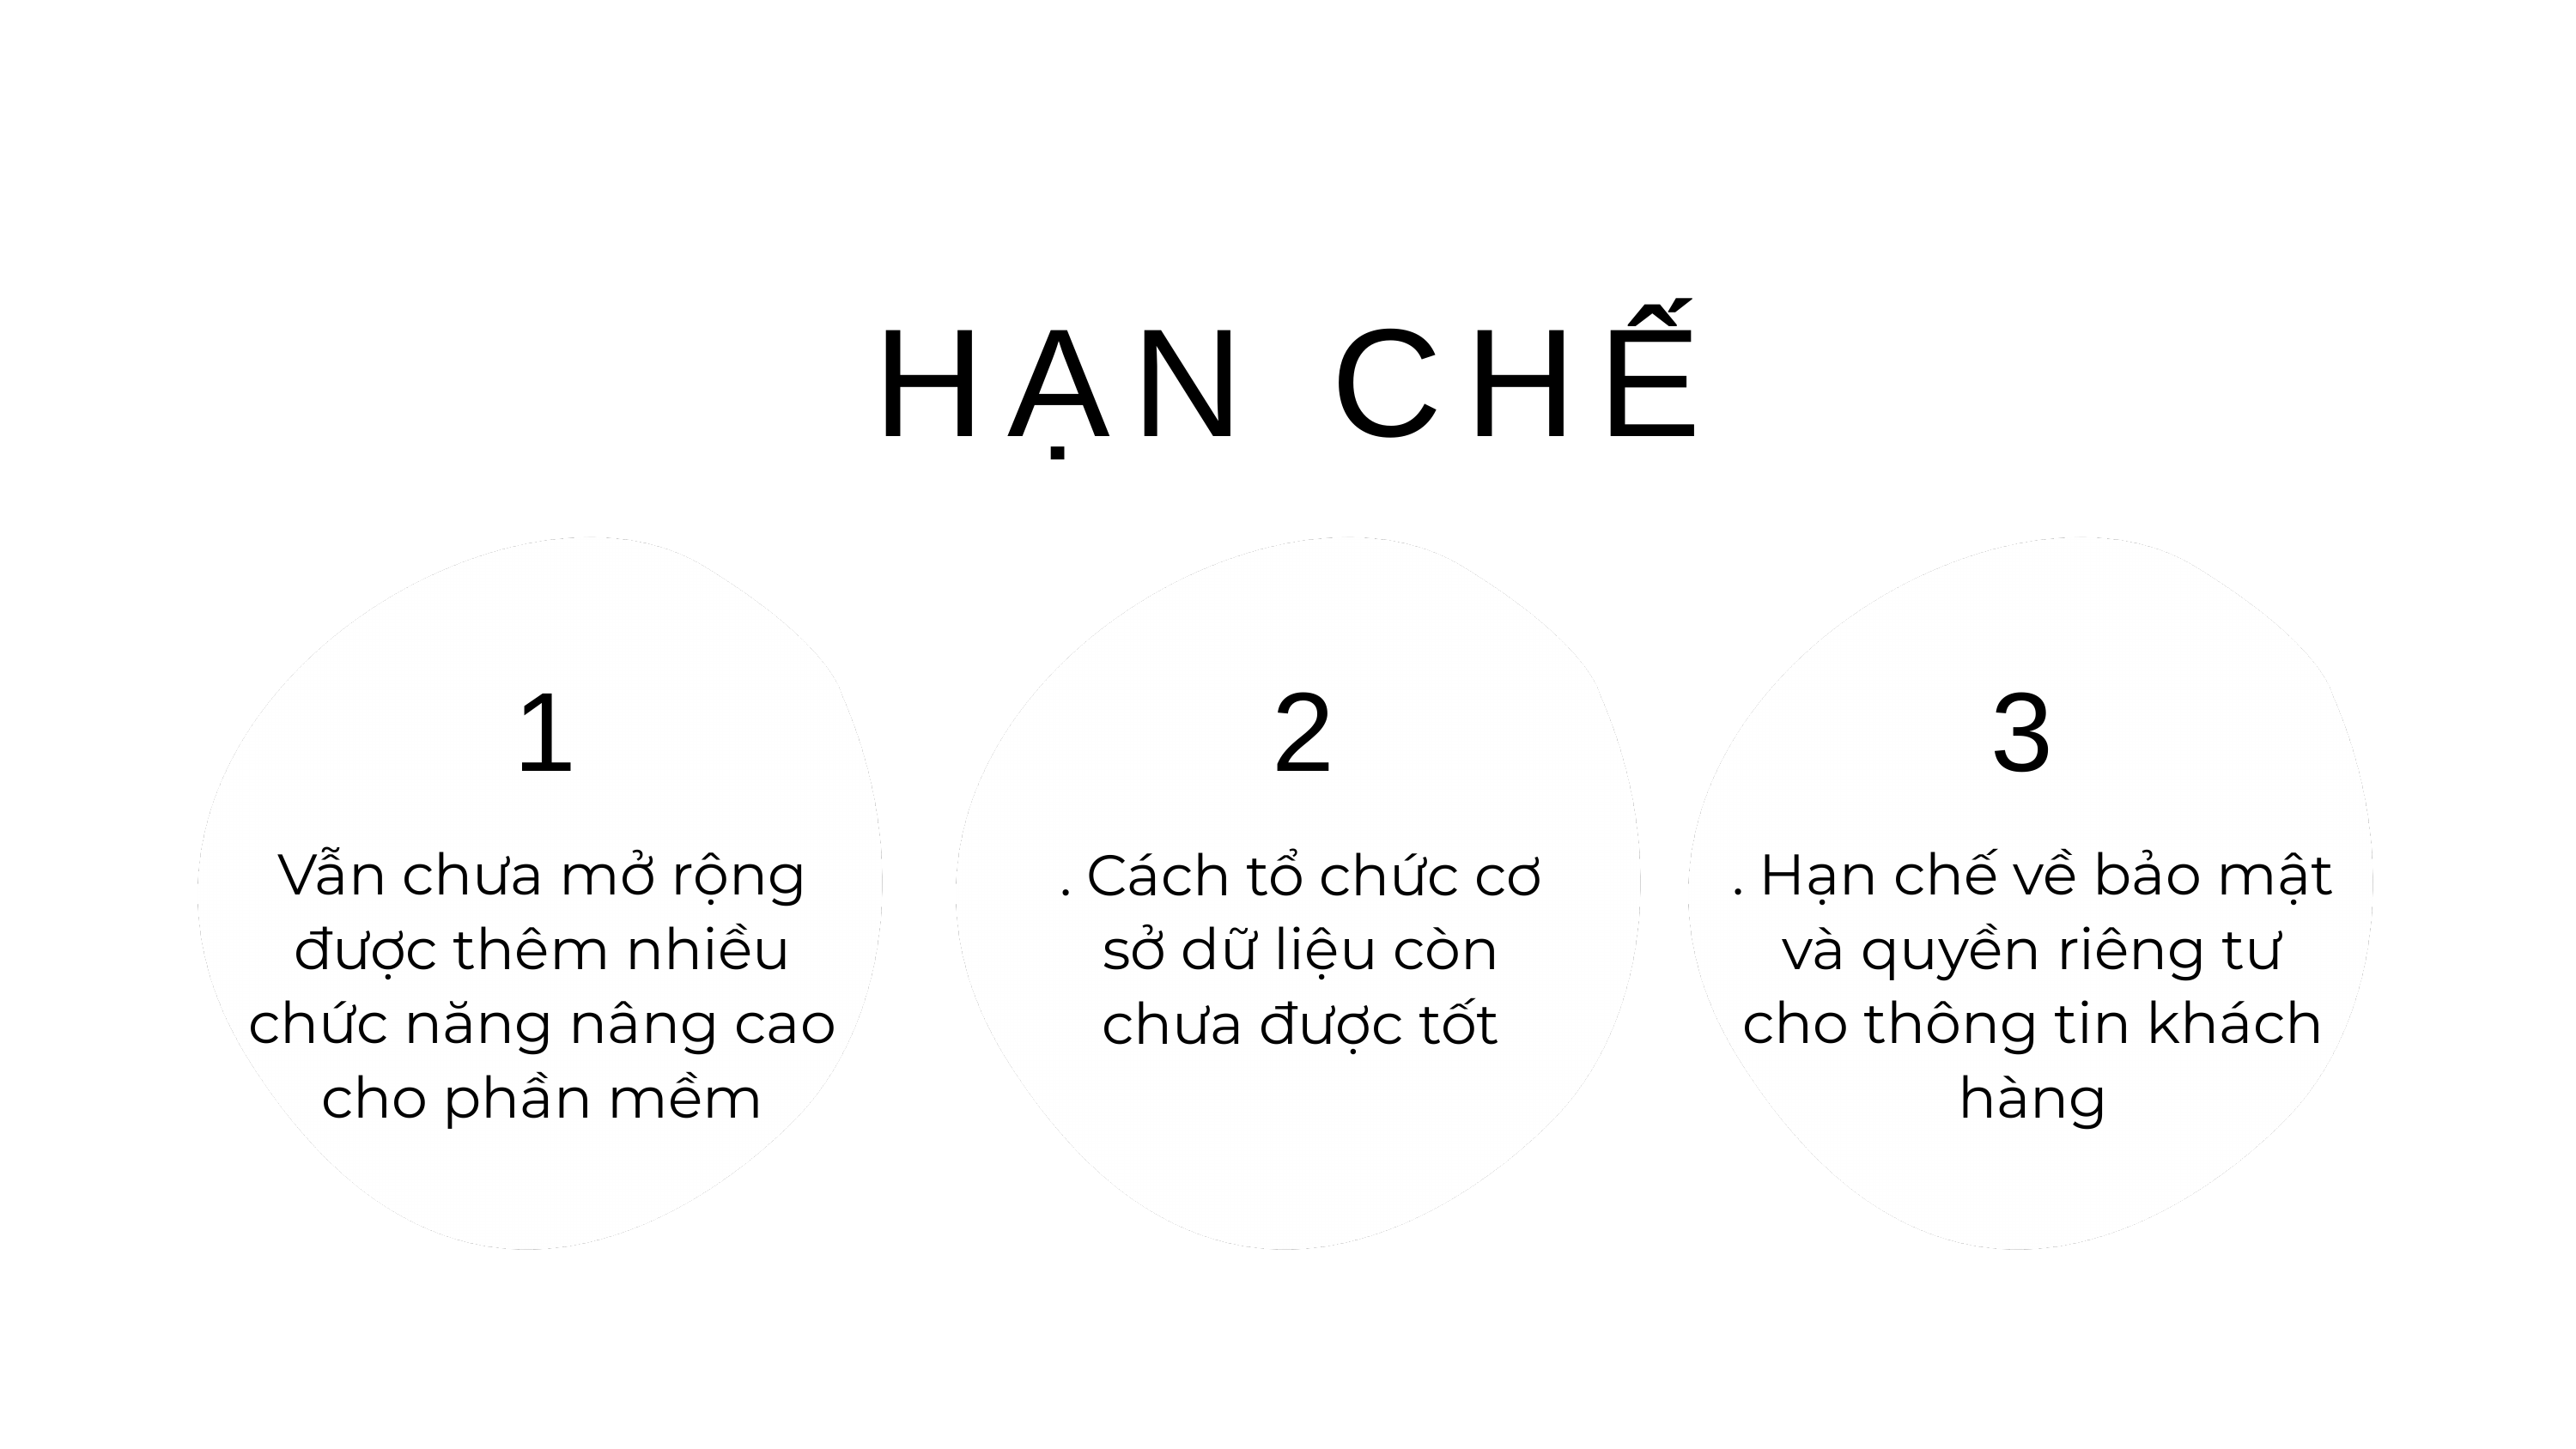

HẠN CHẾ

1
Vẫn chưa mở rộng được thêm nhiều chức năng nâng cao cho phần mềm
2
. Cách tổ chức cơ sở dữ liệu còn chưa được tốt
3
. Hạn chế về bảo mật và quyền riêng tư cho thông tin khách hàng